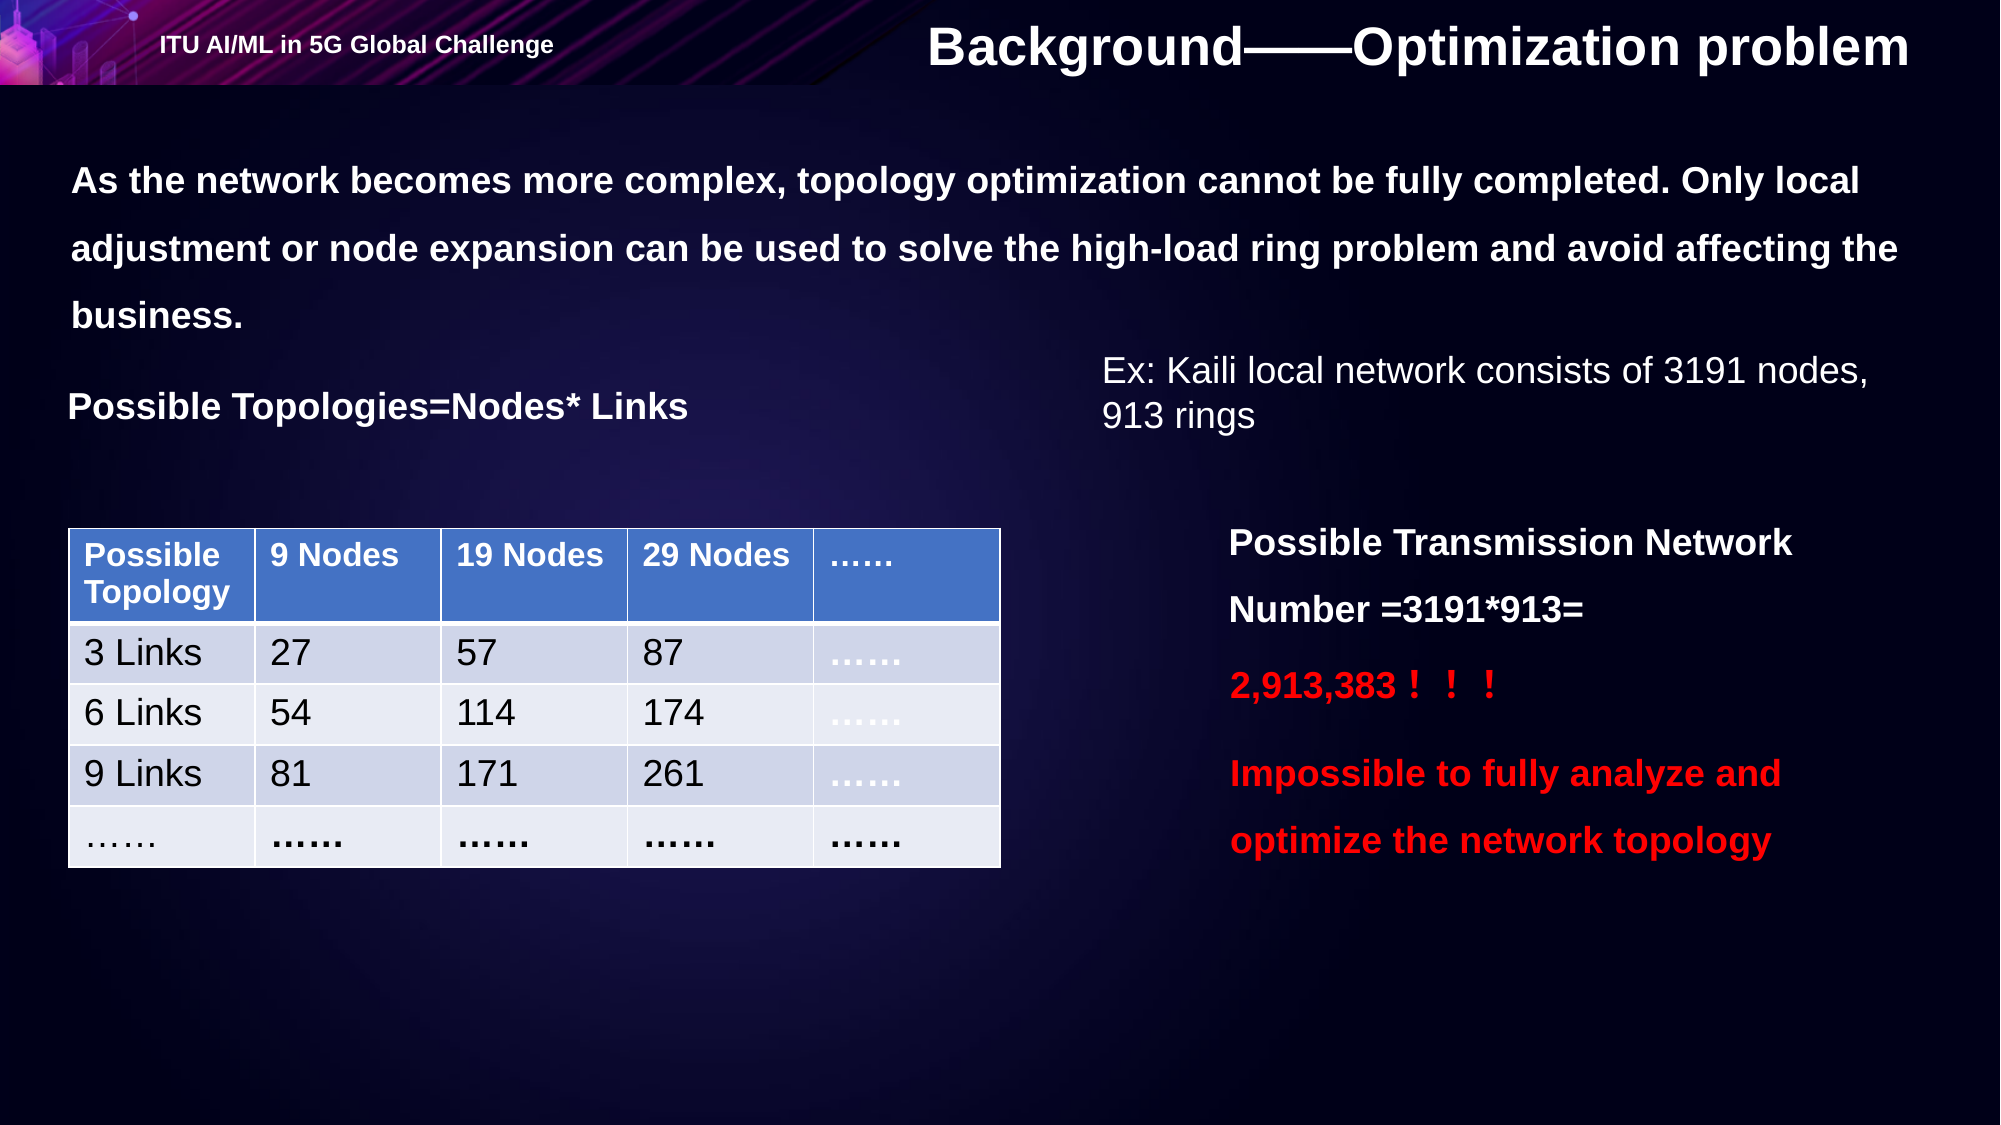

Background——Optimization problem

As the network becomes more complex, topology optimization cannot be fully completed. Only local adjustment or node expansion can be used to solve the high-load ring problem and avoid affecting the business.
Ex: Kaili local network consists of 3191 nodes, 913 rings
Possible Topologies=Nodes* Links
Possible Transmission Network Number =3191*913=
| Possible Topology | 9 Nodes | 19 Nodes | 29 Nodes | …… |
| --- | --- | --- | --- | --- |
| 3 Links | 27 | 57 | 87 | …… |
| 6 Links | 54 | 114 | 174 | …… |
| 9 Links | 81 | 171 | 261 | …… |
| …… | …… | …… | …… | …… |
2,913,383！！！
Impossible to fully analyze and optimize the network topology